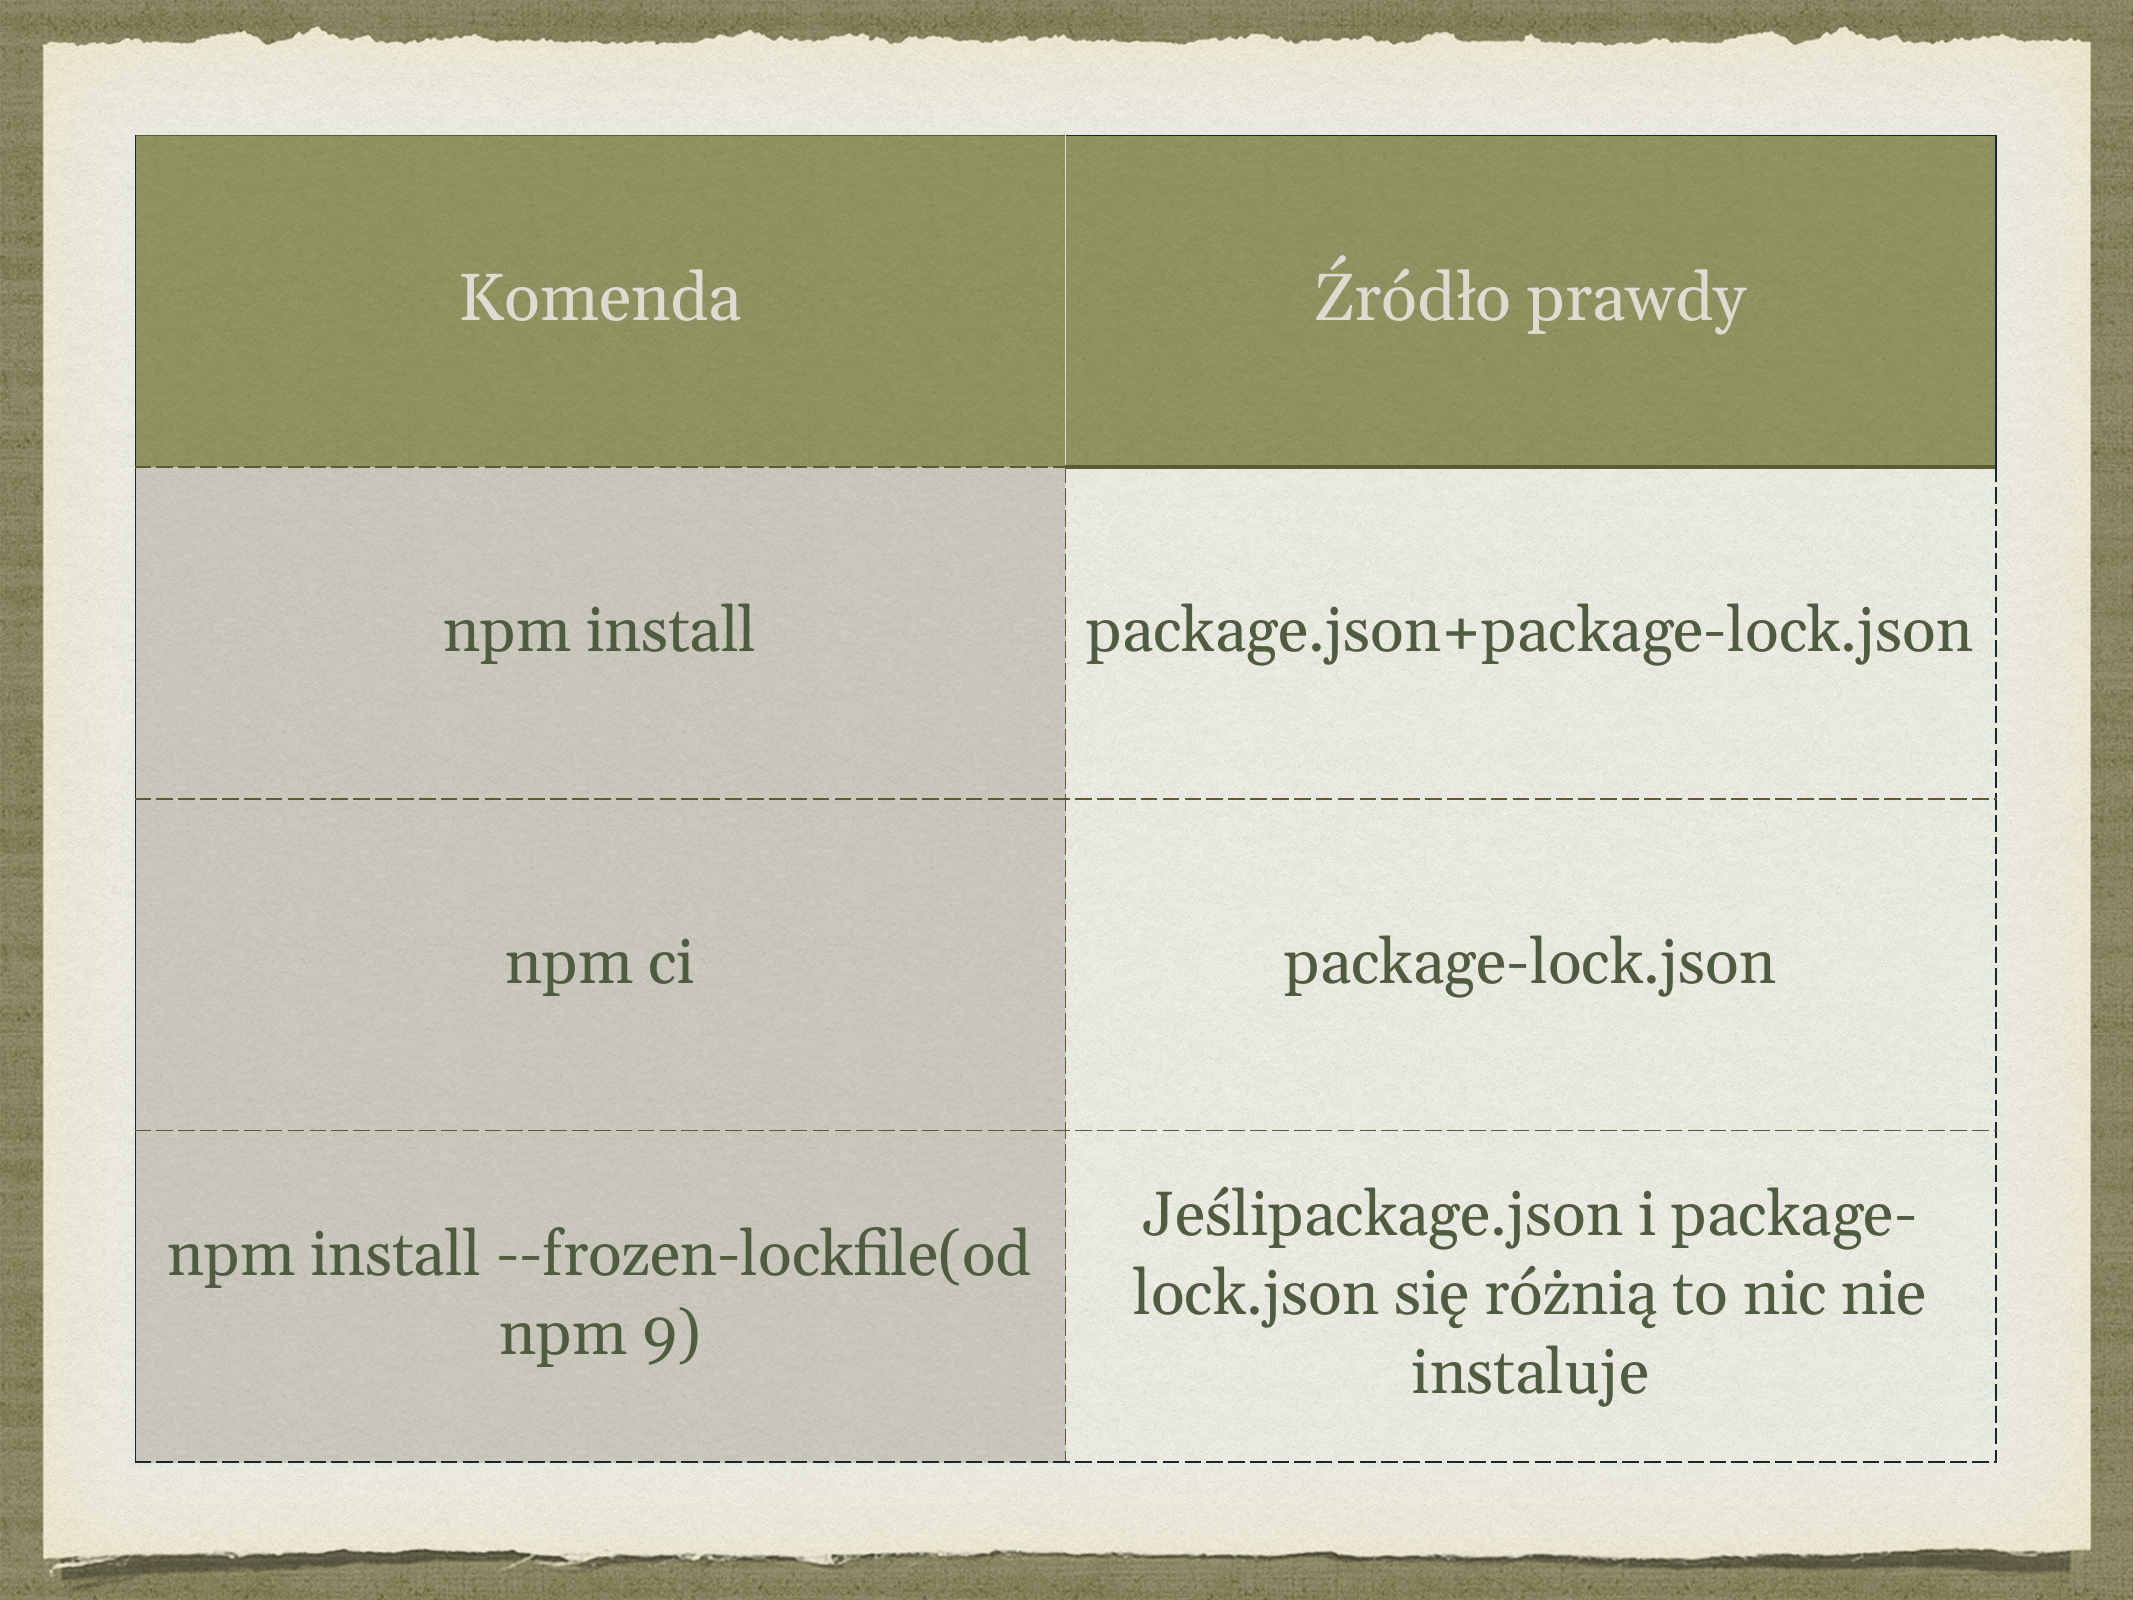

| Komenda | Źródło prawdy |
| --- | --- |
| npm install | package.json + package-lock.json |
| npm ci | package-lock.json |
| npm install --frozen-lockfile (od npm 9) | Jeśli package.json i package-lock.json się różnią to nic nie instaluje |